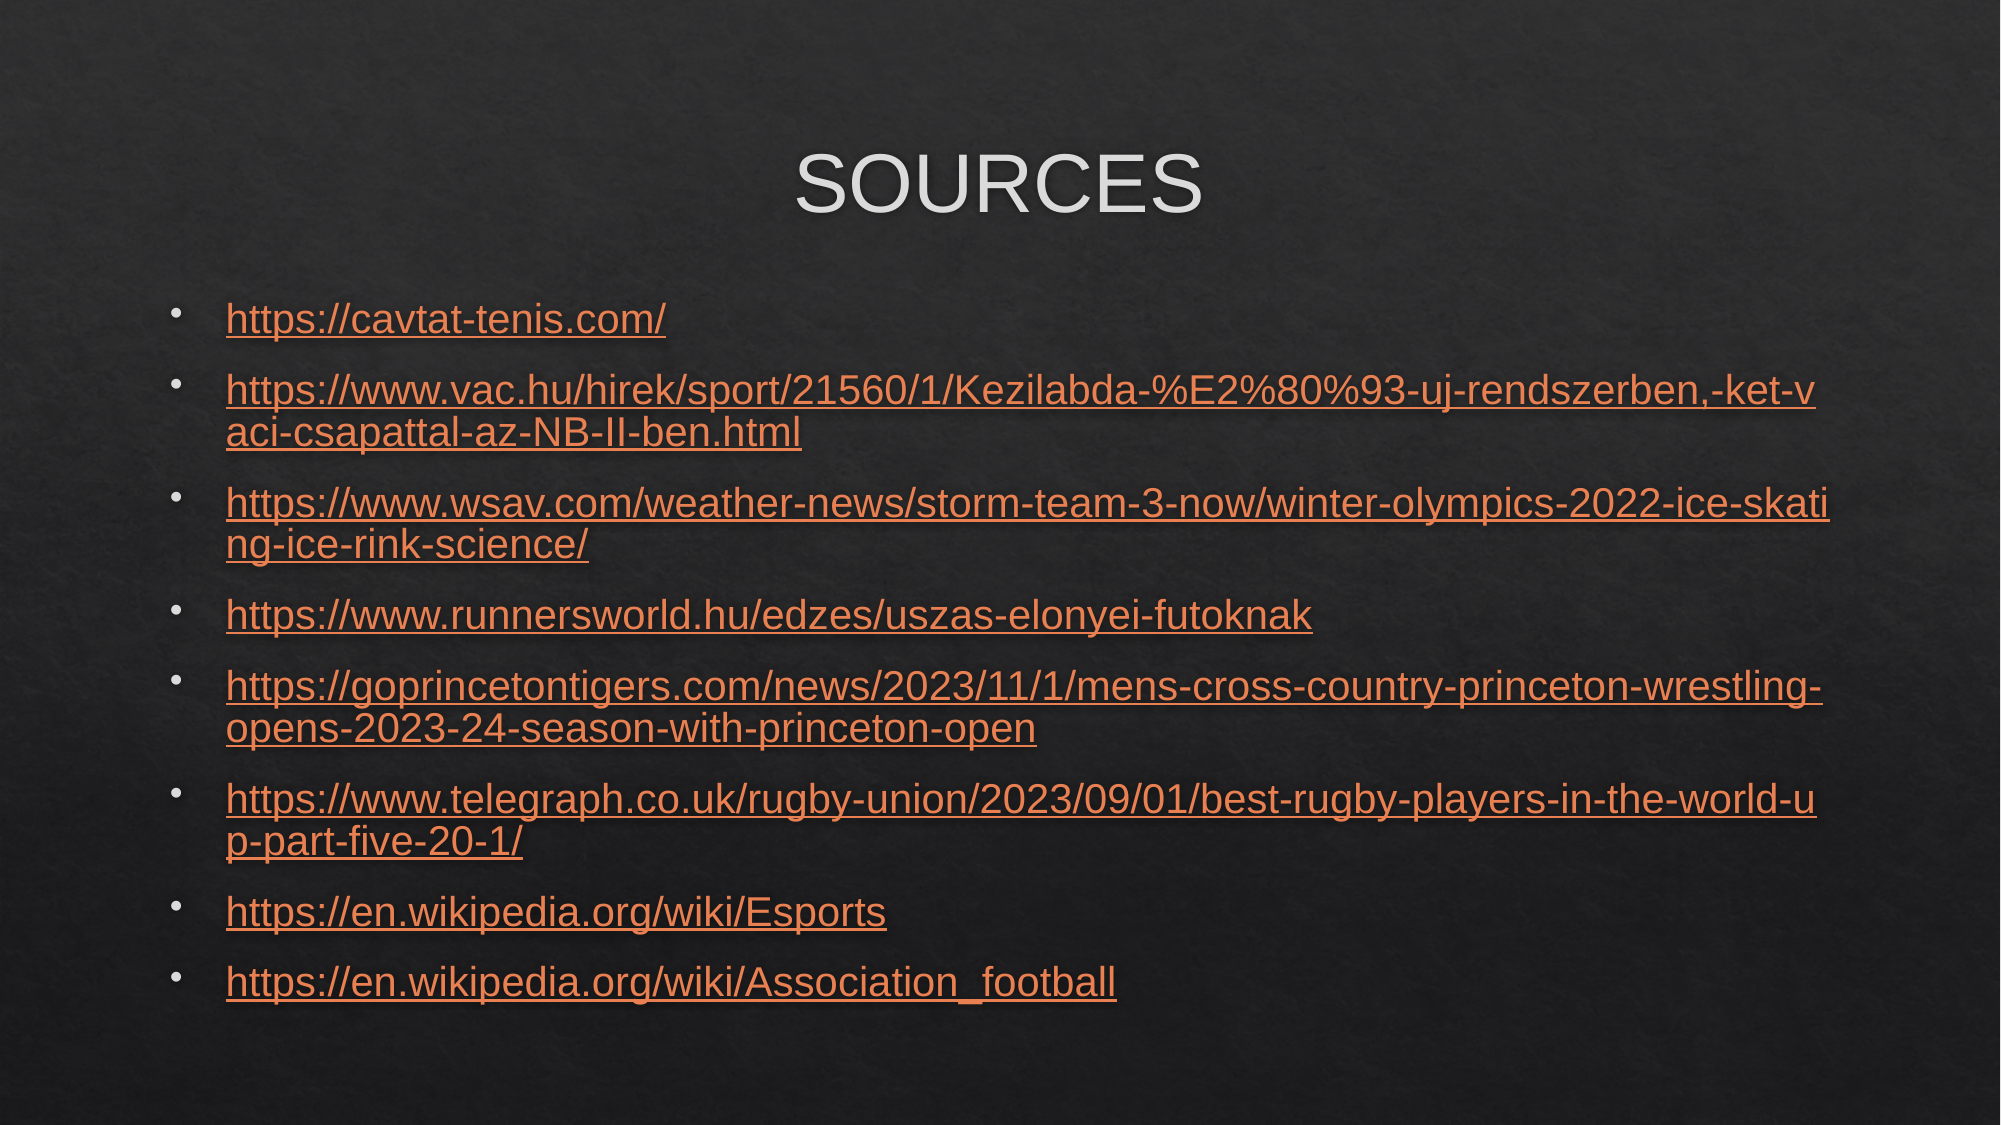

# SOURCES
https://cavtat-tenis.com/
https://www.vac.hu/hirek/sport/21560/1/Kezilabda-%E2%80%93-uj-rendszerben,-ket-vaci-csapattal-az-NB-II-ben.html
https://www.wsav.com/weather-news/storm-team-3-now/winter-olympics-2022-ice-skating-ice-rink-science/
https://www.runnersworld.hu/edzes/uszas-elonyei-futoknak
https://goprincetontigers.com/news/2023/11/1/mens-cross-country-princeton-wrestling-opens-2023-24-season-with-princeton-open
https://www.telegraph.co.uk/rugby-union/2023/09/01/best-rugby-players-in-the-world-up-part-five-20-1/
https://en.wikipedia.org/wiki/Esports
https://en.wikipedia.org/wiki/Association_football